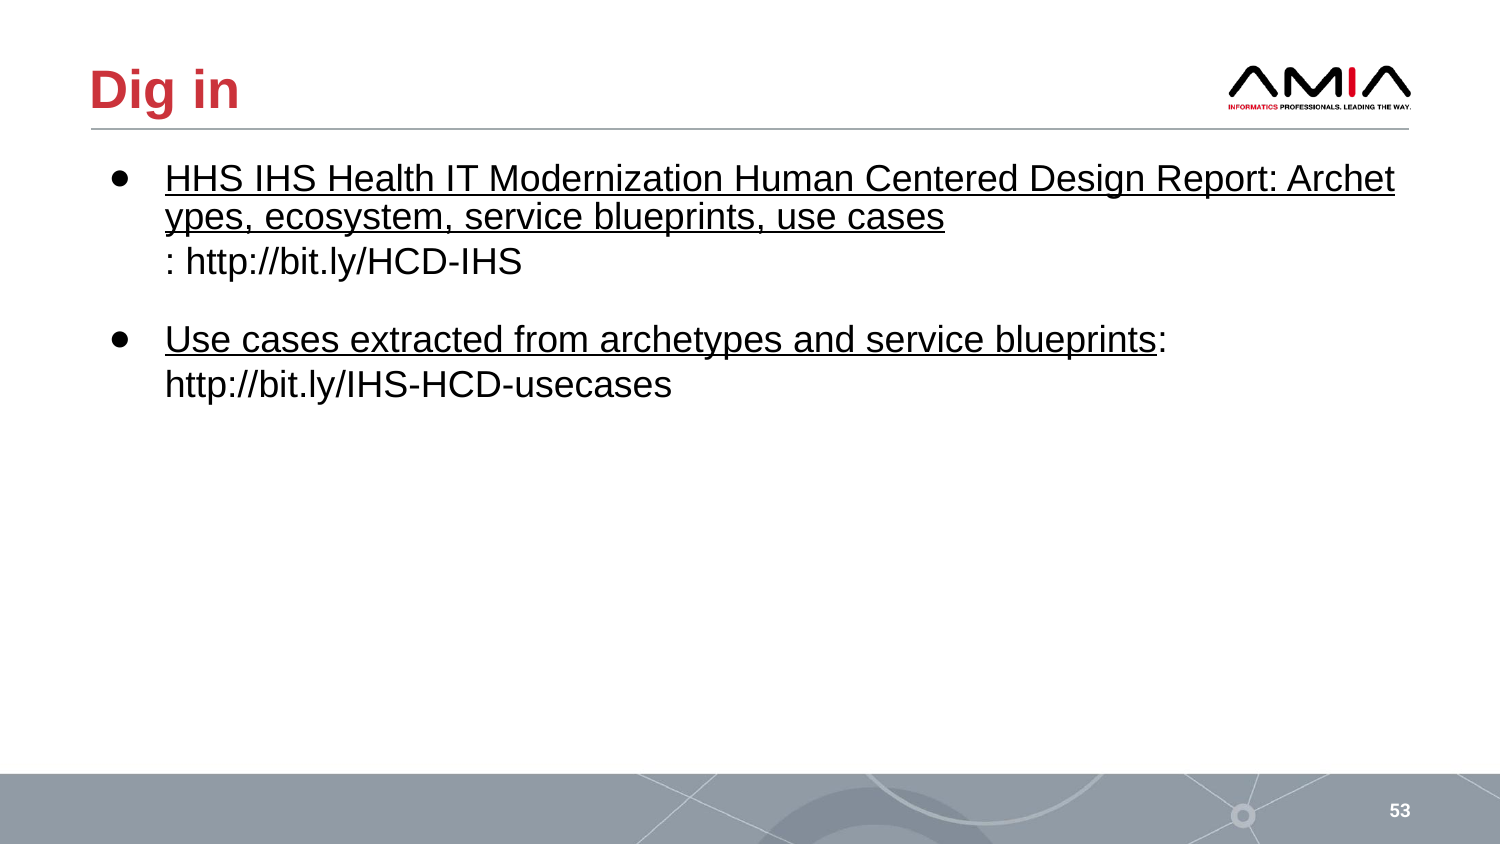

# Dig in
HHS IHS Health IT Modernization Human Centered Design Report: Archetypes, ecosystem, service blueprints, use cases: http://bit.ly/HCD-IHS
Use cases extracted from archetypes and service blueprints: http://bit.ly/IHS-HCD-usecases
53